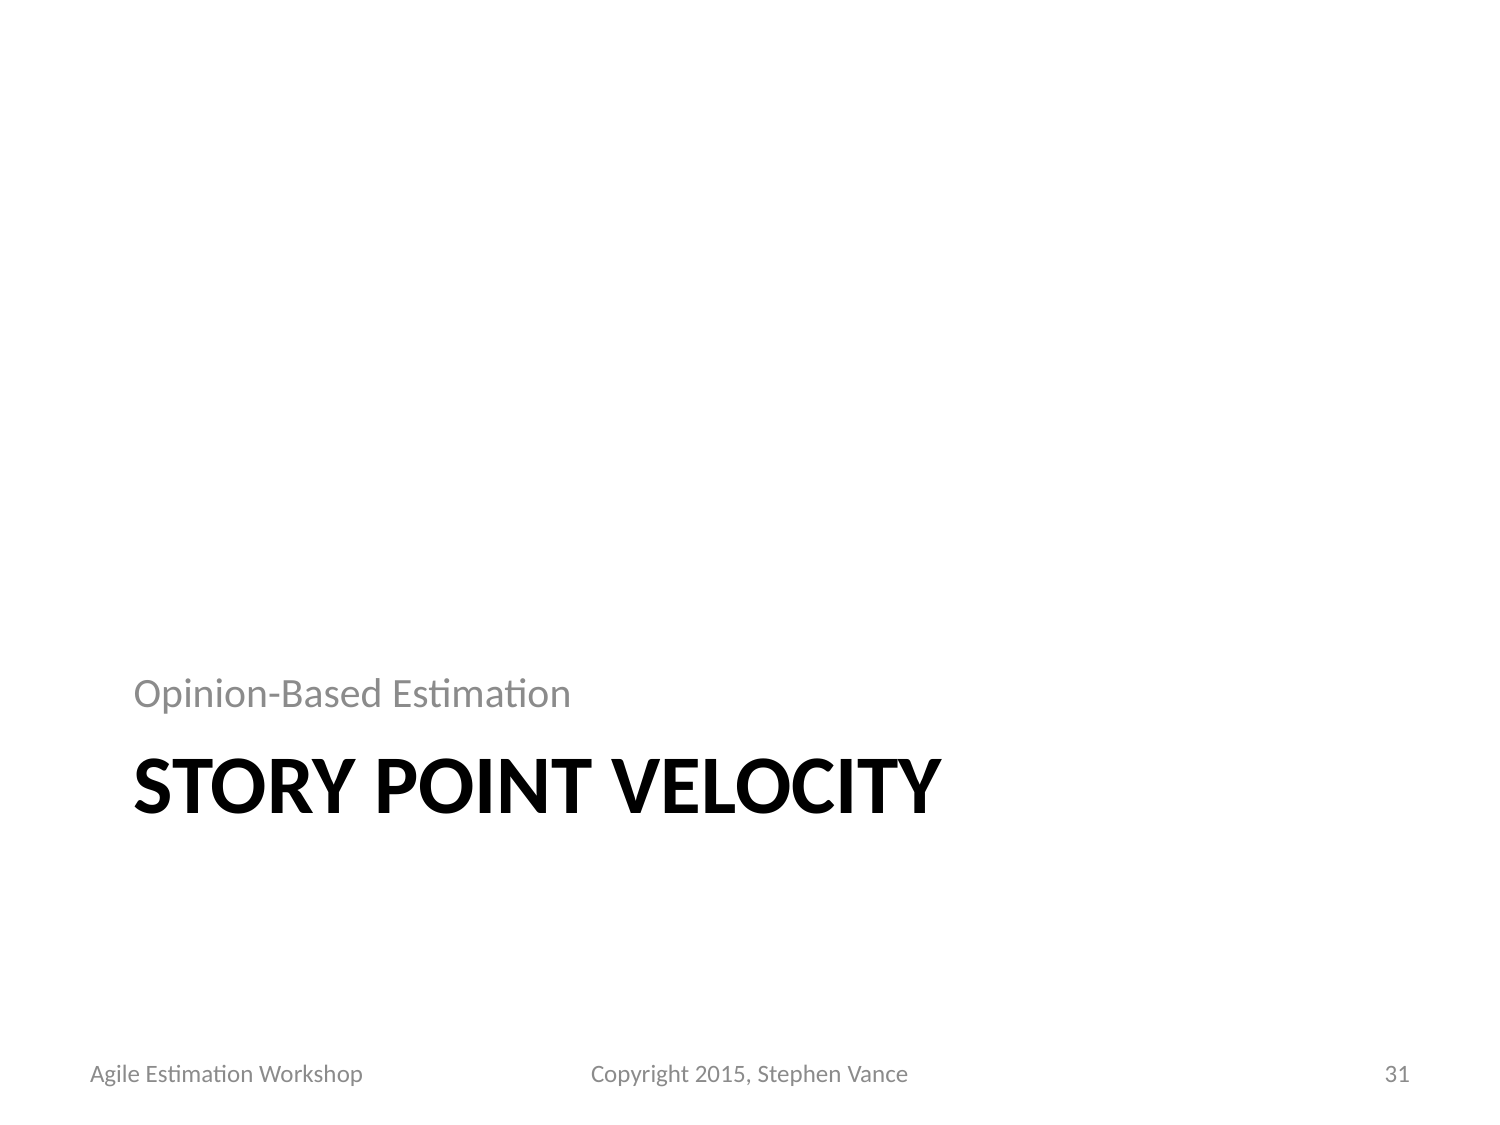

Opinion-Based Estimation
# Story Point Velocity
Agile Estimation Workshop
Copyright 2015, Stephen Vance
31